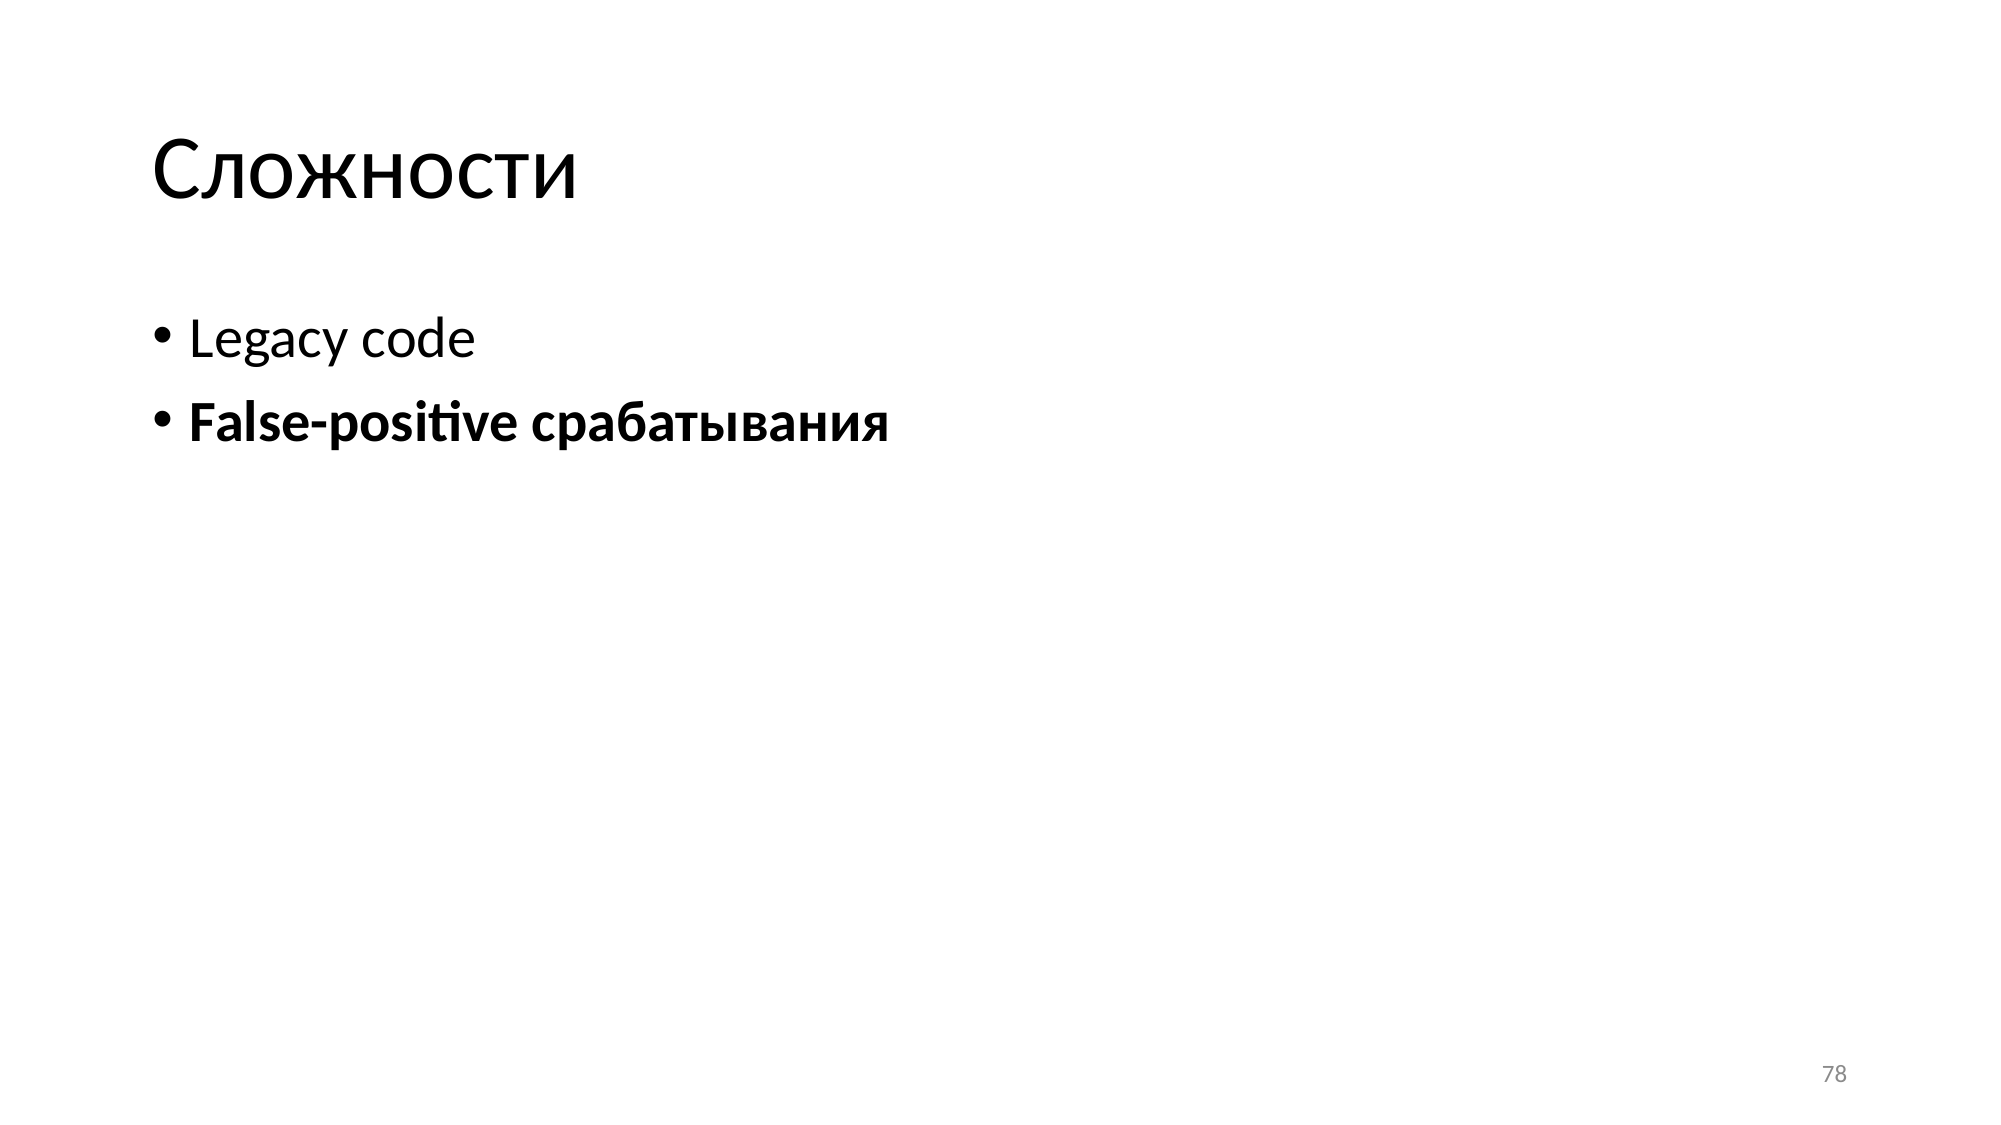

# Сложности
Legacy code
False-positive срабатывания
78